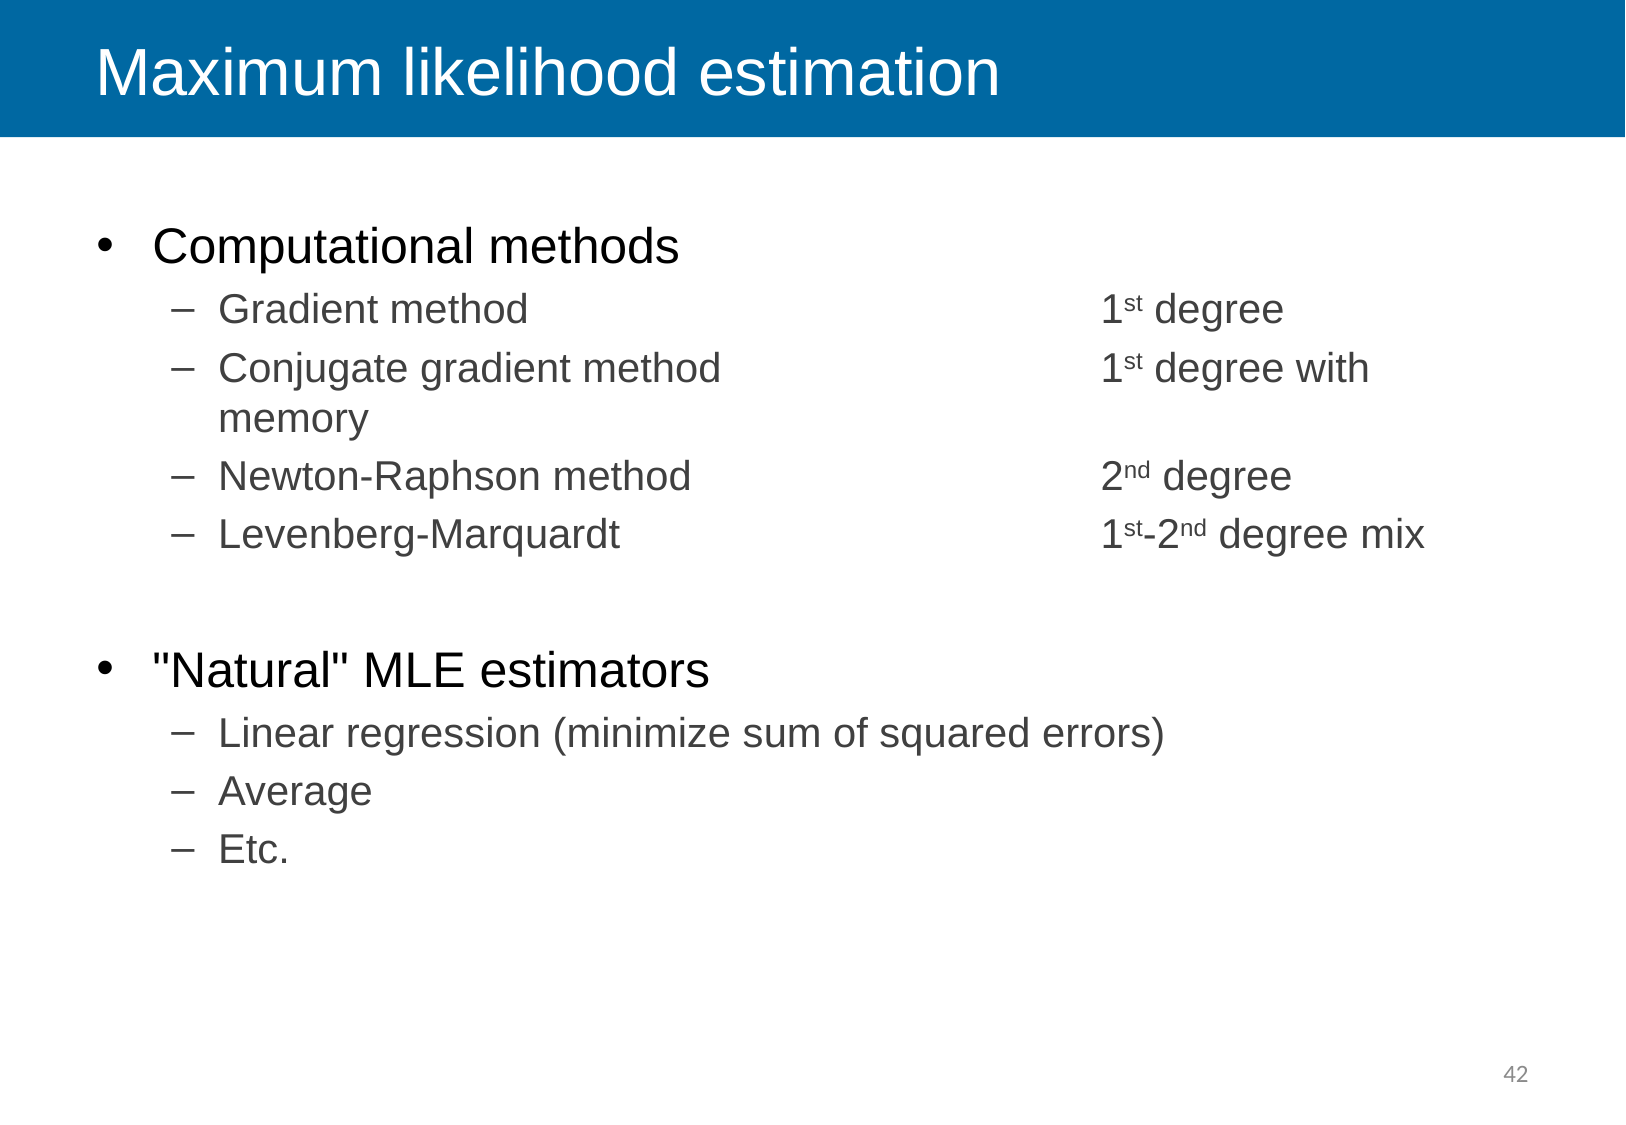

# Maximum likelihood estimation
Computational methods
Gradient method	1st degree
Conjugate gradient method	1st degree with memory
Newton-Raphson method	2nd degree
Levenberg-Marquardt	1st-2nd degree mix

"Natural" MLE estimators
Linear regression (minimize sum of squared errors)
Average
Etc.

42